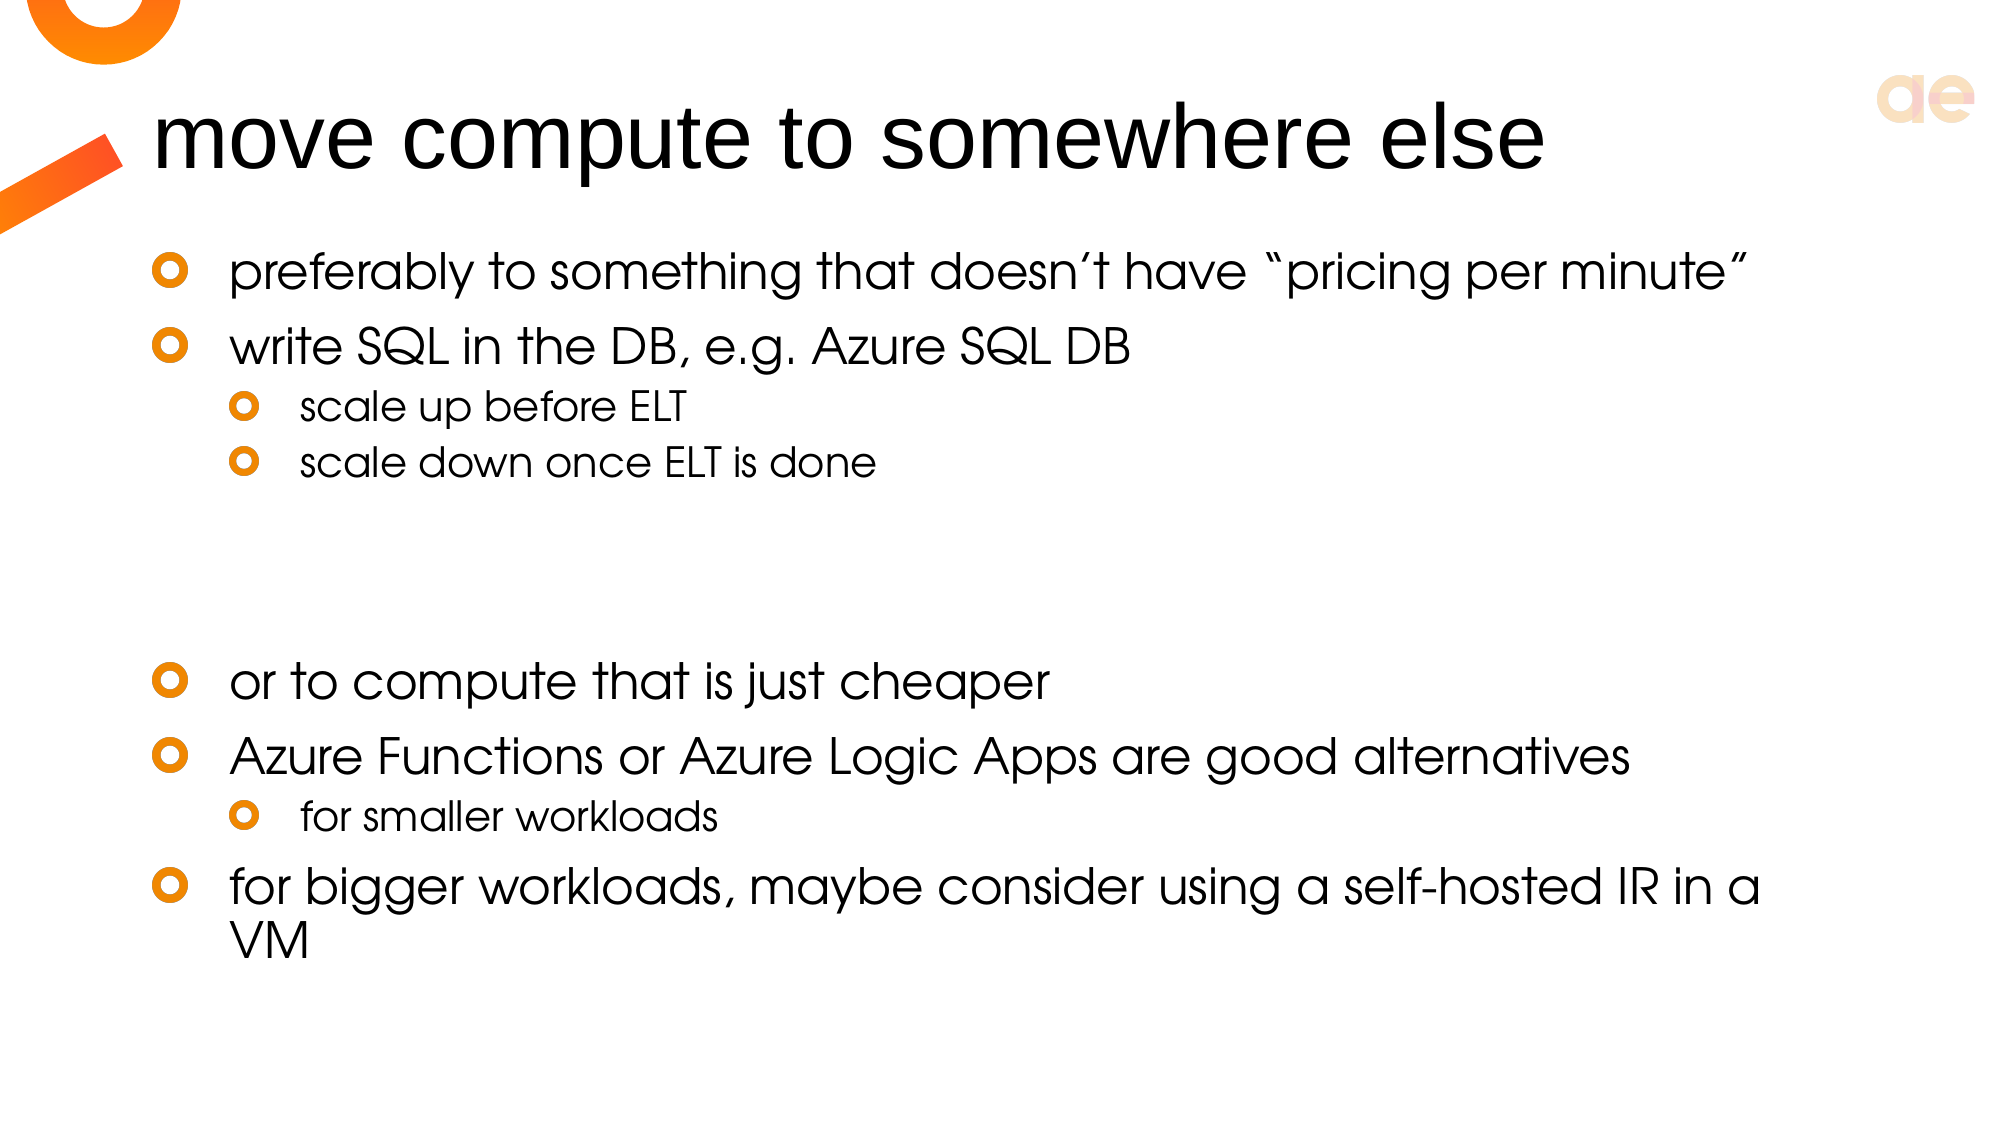

# move compute to somewhere else
preferably to something that doesn’t have “pricing per minute”
write SQL in the DB, e.g. Azure SQL DB
scale up before ELT
scale down once ELT is done

or to compute that is just cheaper
Azure Functions or Azure Logic Apps are good alternatives
for smaller workloads
for bigger workloads, maybe consider using a self-hosted IR in a VM